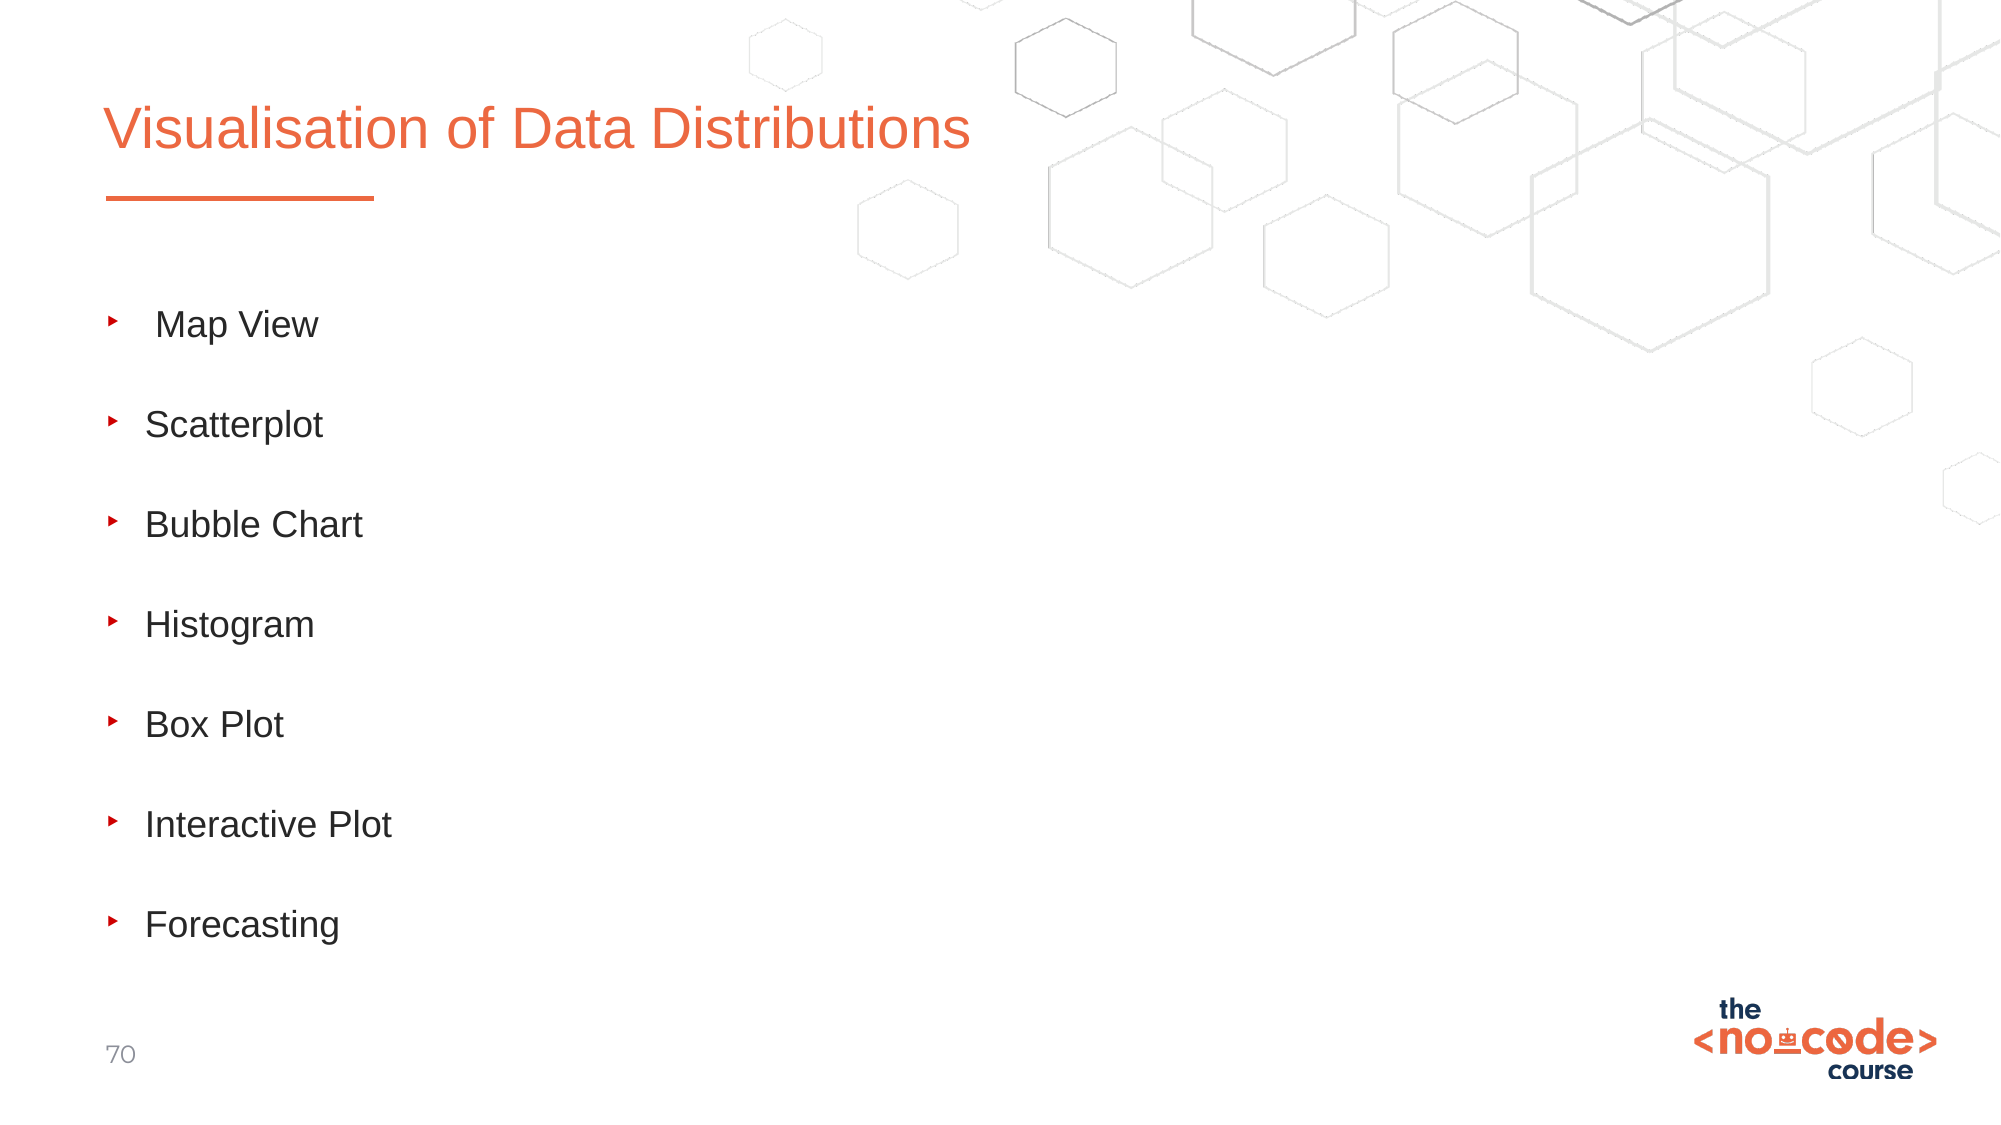

# Visualisation of Data Distributions
 Map View
Scatterplot
Bubble Chart
Histogram
Box Plot
Interactive Plot
Forecasting
70